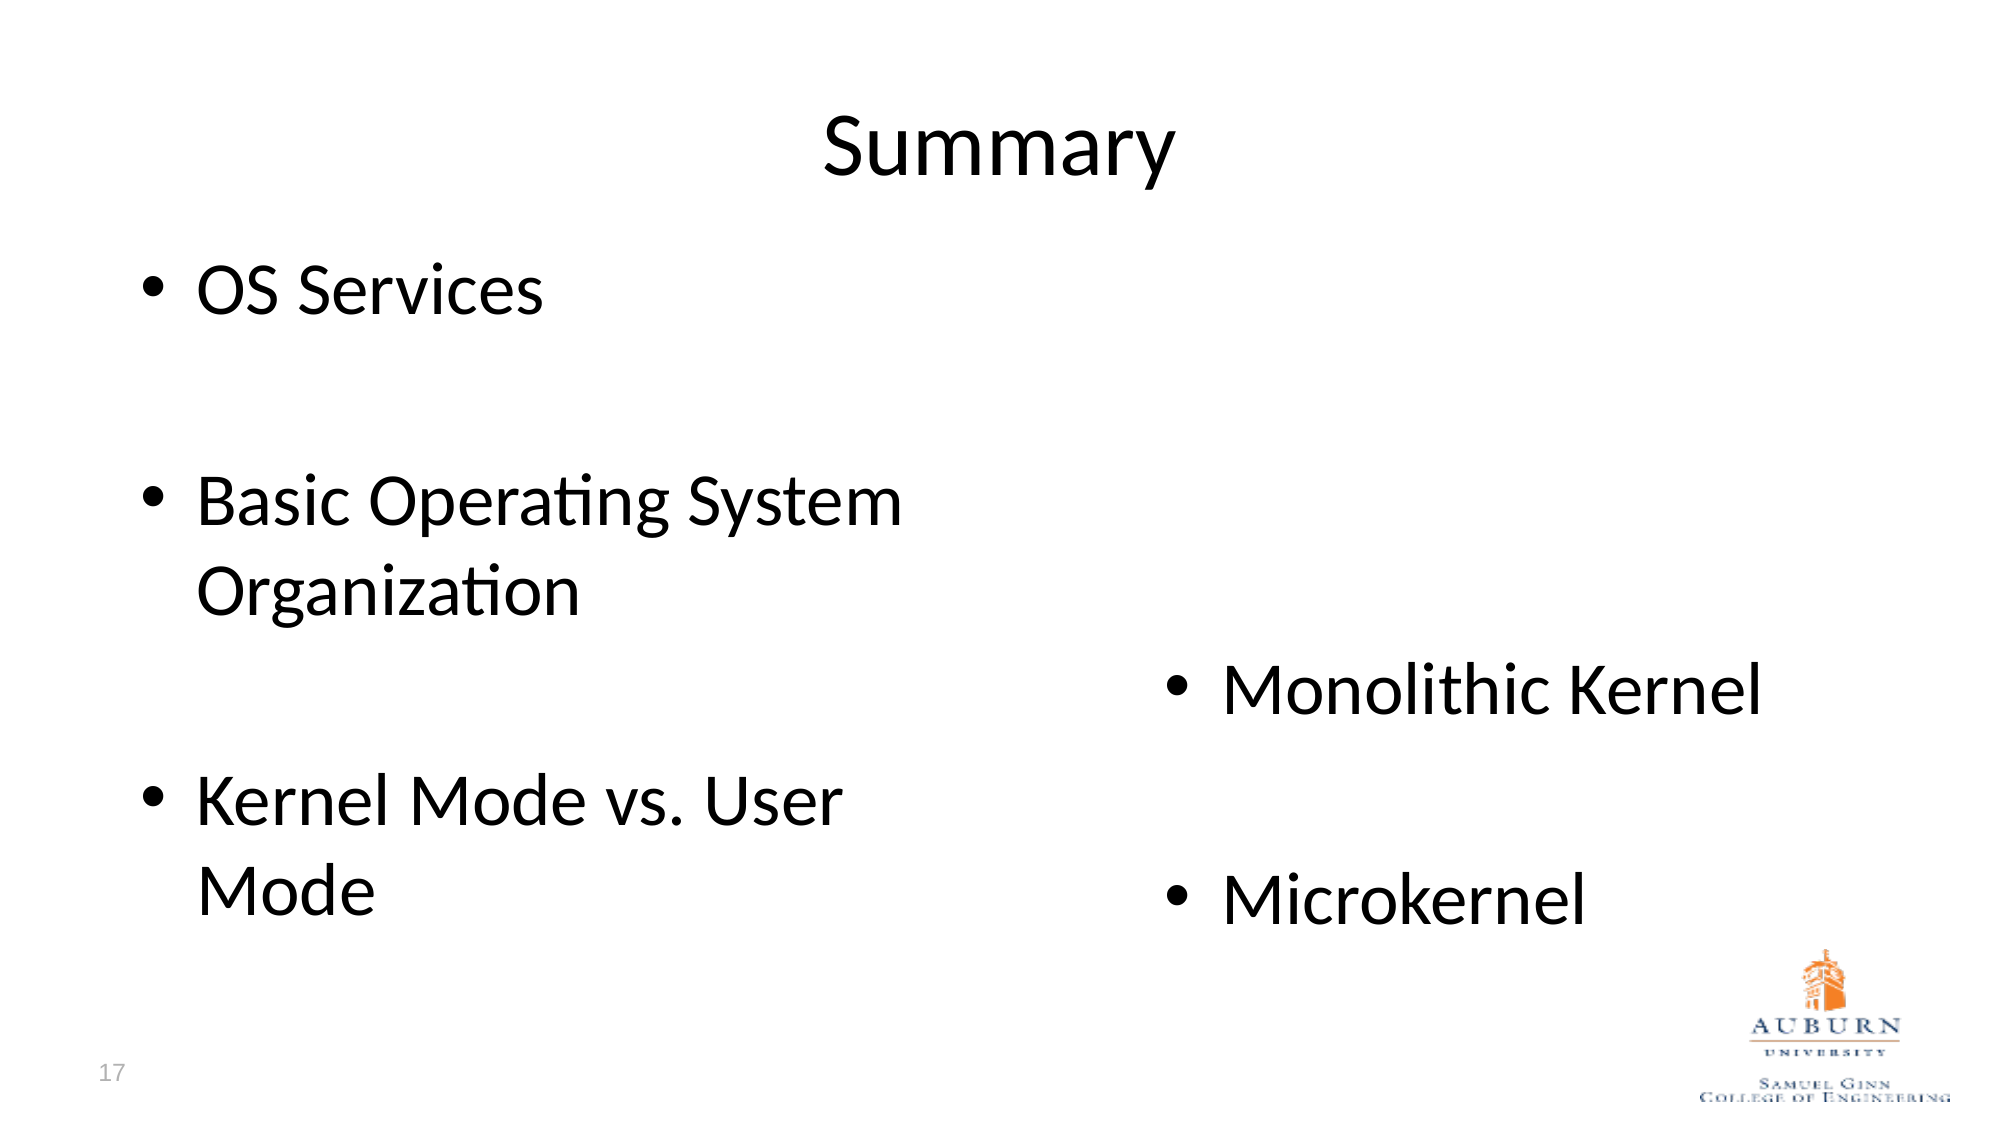

# Summary
OS Services

Basic Operating System Organization

Kernel Mode vs. User Mode

Monolithic Kernel

Microkernel
17